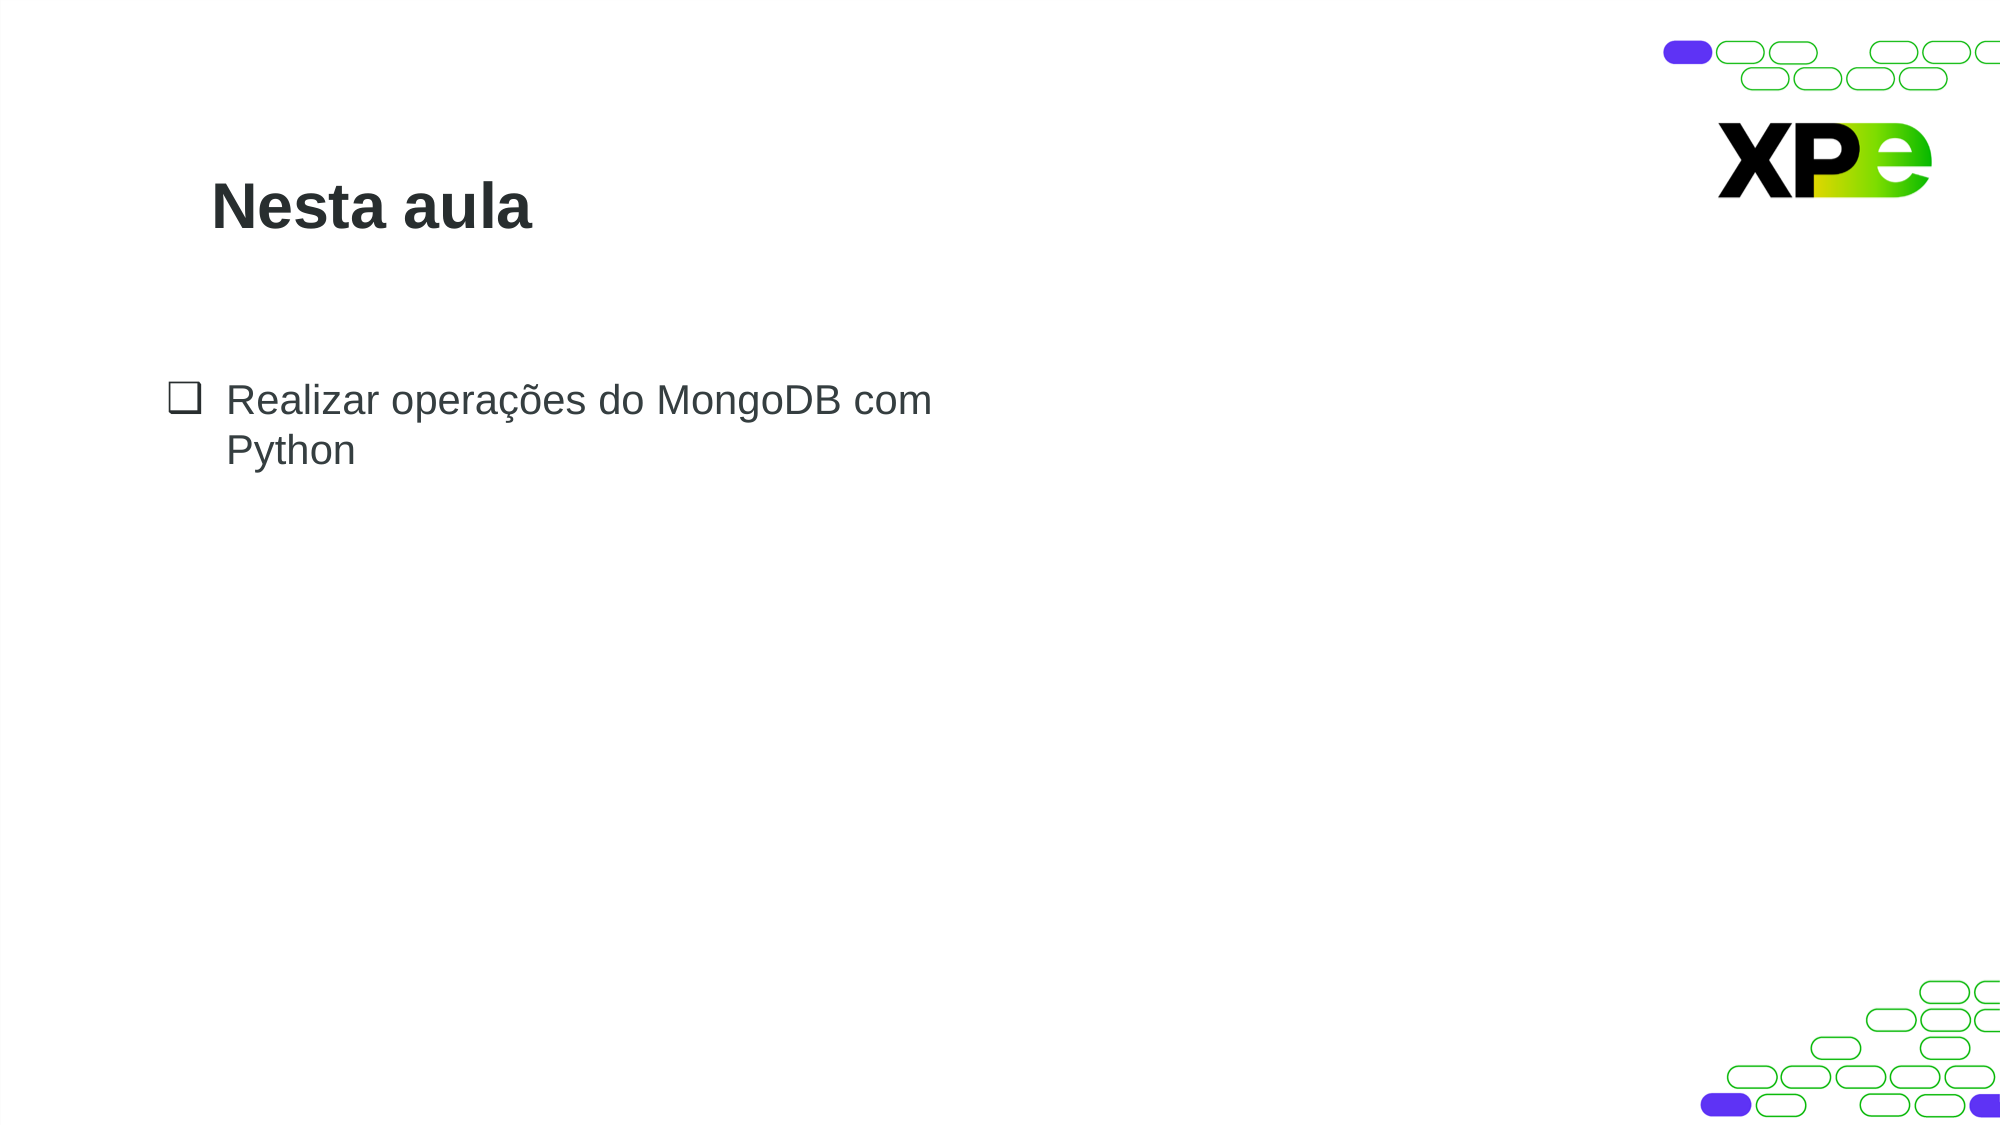

# Nesta aula
Realizar operações do MongoDB com Python